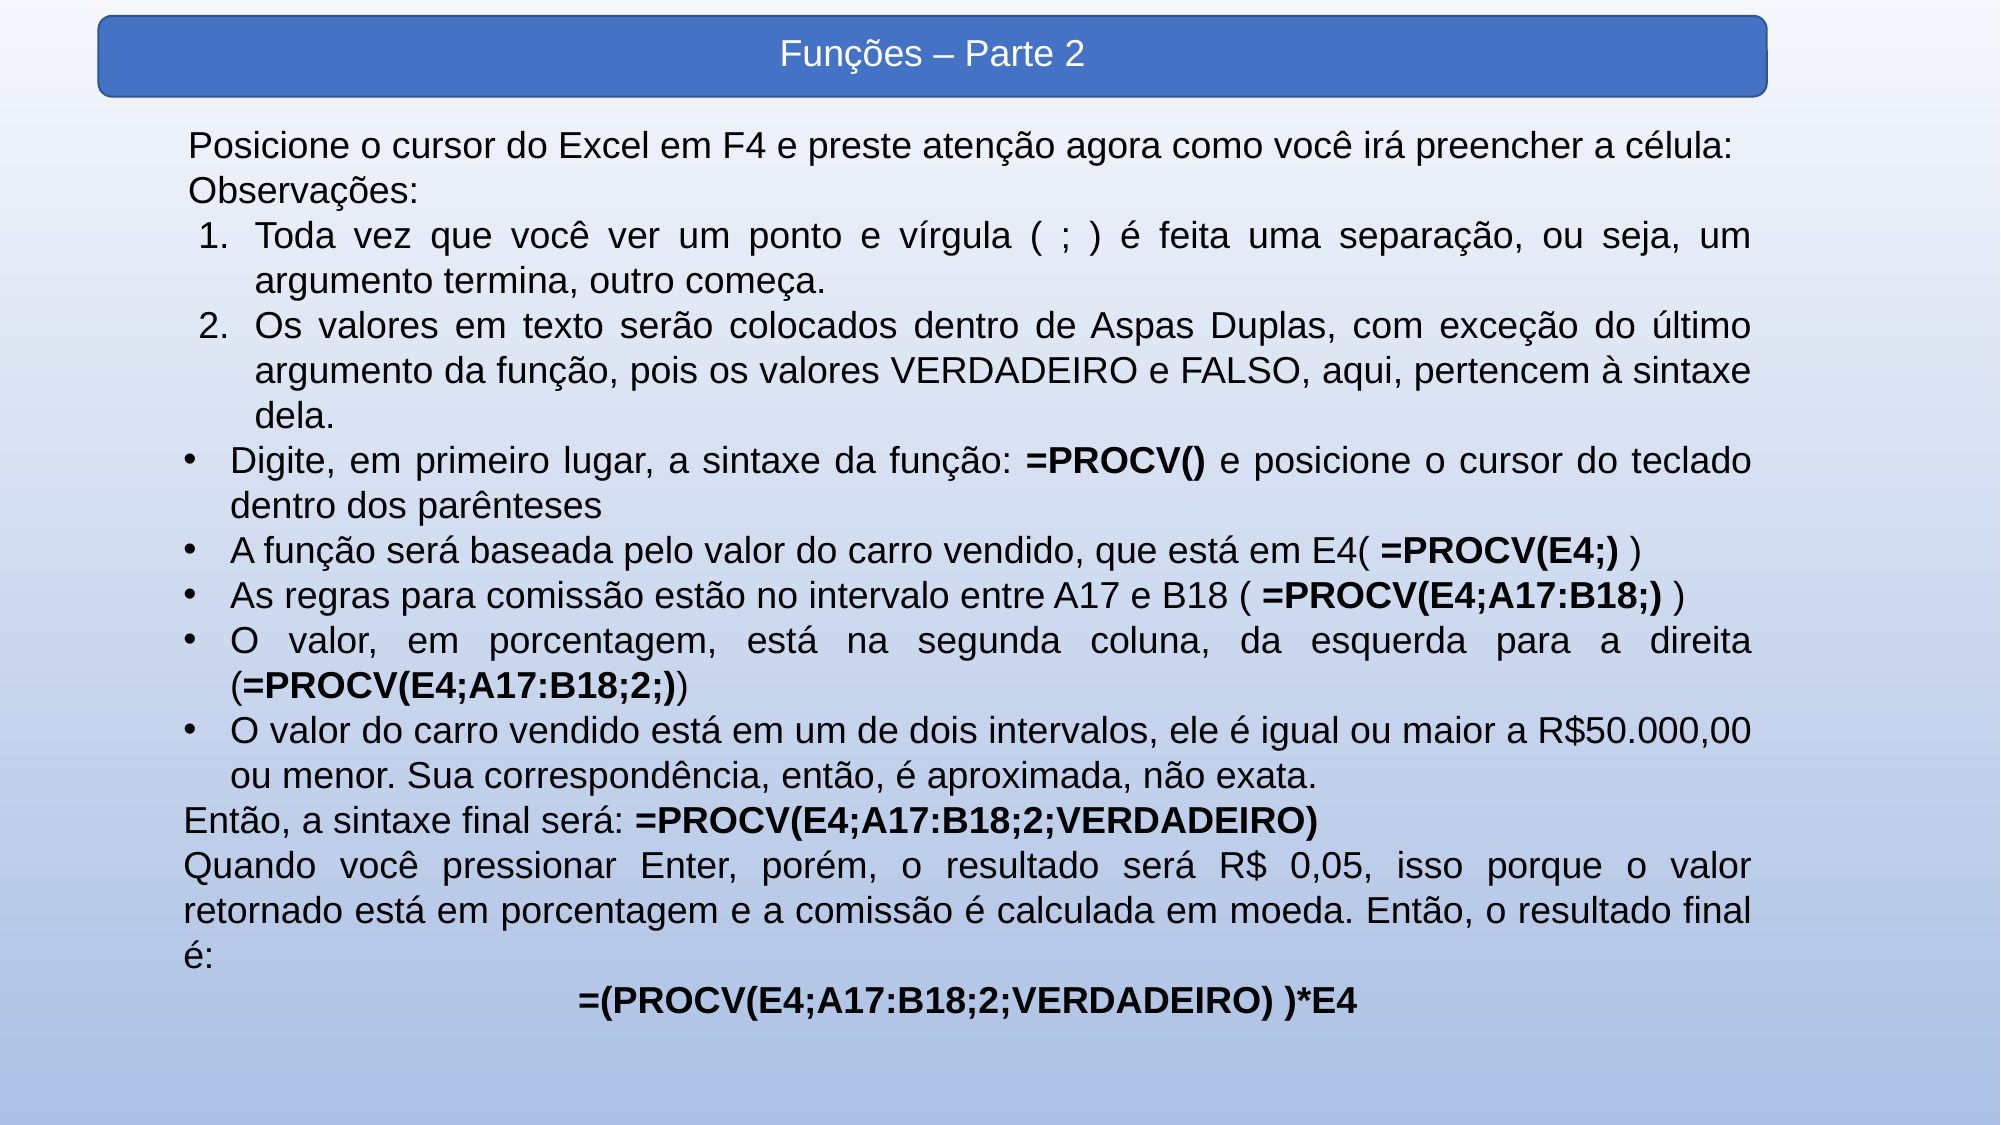

Funções – Parte 2
Posicione o cursor do Excel em F4 e preste atenção agora como você irá preencher a célula:
Observações:
Toda vez que você ver um ponto e vírgula ( ; ) é feita uma separação, ou seja, um argumento termina, outro começa.
Os valores em texto serão colocados dentro de Aspas Duplas, com exceção do último argumento da função, pois os valores VERDADEIRO e FALSO, aqui, pertencem à sintaxe dela.
Digite, em primeiro lugar, a sintaxe da função: =PROCV() e posicione o cursor do teclado dentro dos parênteses
A função será baseada pelo valor do carro vendido, que está em E4( =PROCV(E4;) )
As regras para comissão estão no intervalo entre A17 e B18 ( =PROCV(E4;A17:B18;) )
O valor, em porcentagem, está na segunda coluna, da esquerda para a direita (=PROCV(E4;A17:B18;2;))
O valor do carro vendido está em um de dois intervalos, ele é igual ou maior a R$50.000,00 ou menor. Sua correspondência, então, é aproximada, não exata.
Então, a sintaxe final será: =PROCV(E4;A17:B18;2;VERDADEIRO)
Quando você pressionar Enter, porém, o resultado será R$ 0,05, isso porque o valor retornado está em porcentagem e a comissão é calculada em moeda. Então, o resultado final é:
=(PROCV(E4;A17:B18;2;VERDADEIRO) )*E4